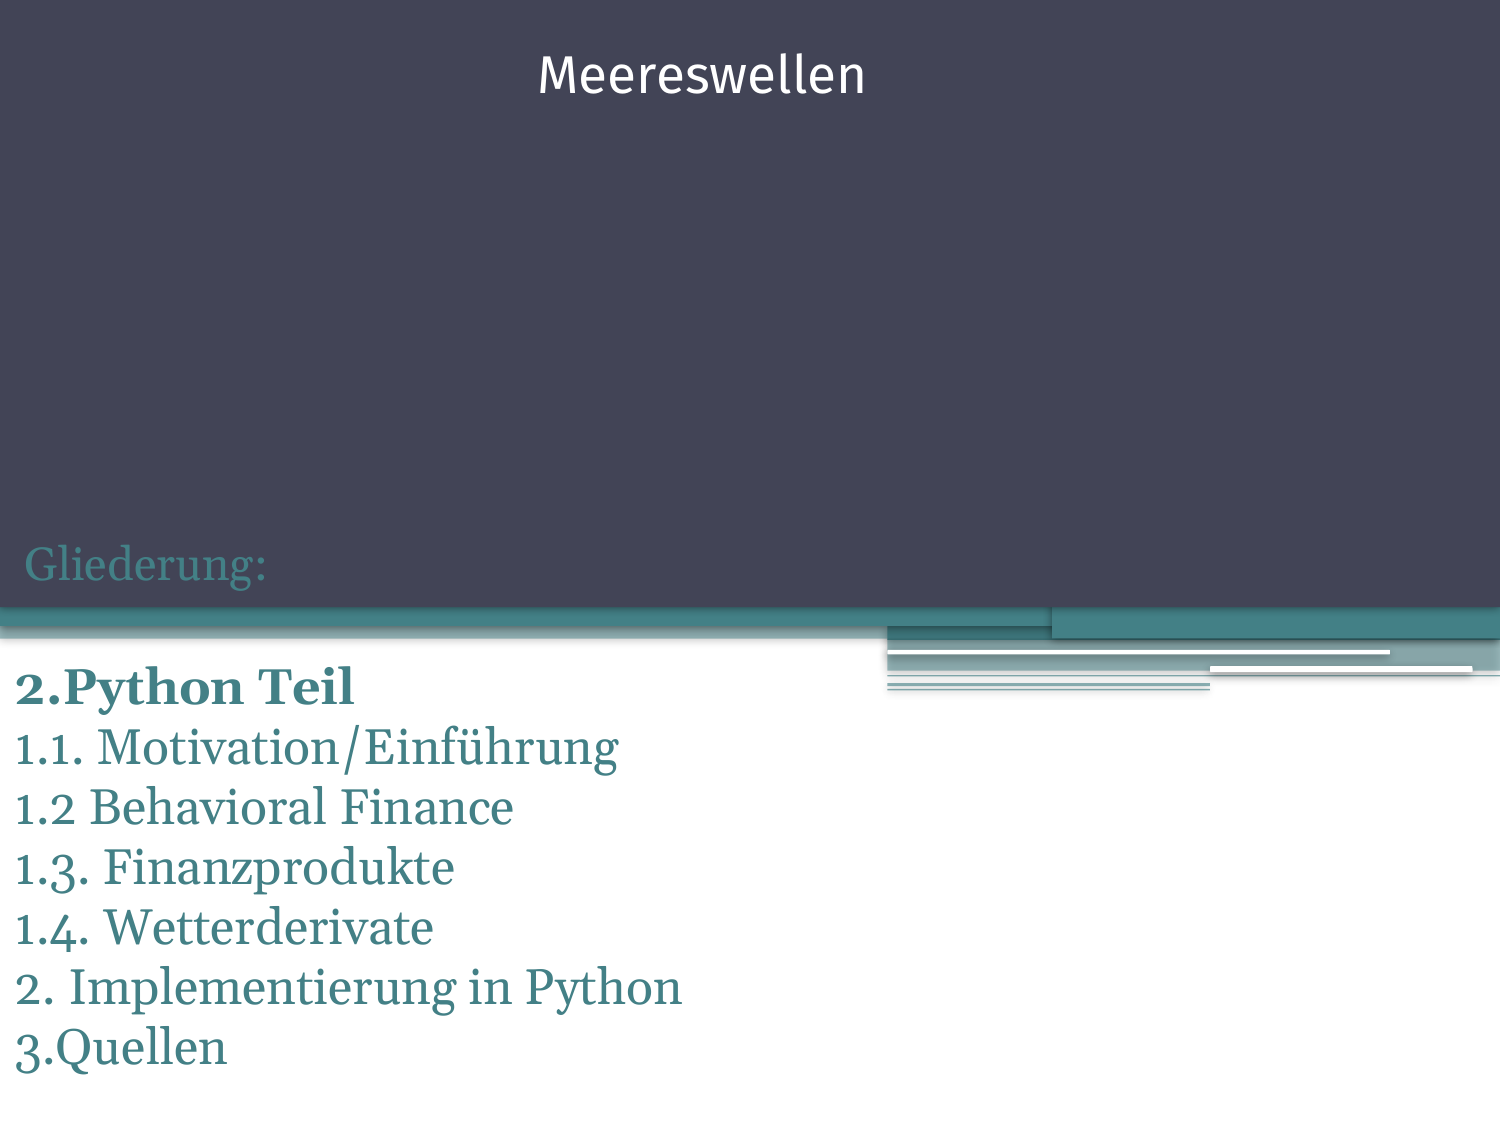

# Meereswellen
Gliederung:

2.Python Teil
1.1. Motivation/Einführung
1.2 Behavioral Finance
1.3. Finanzprodukte
1.4. Wetterderivate
2. Implementierung in Python
3.Quellen